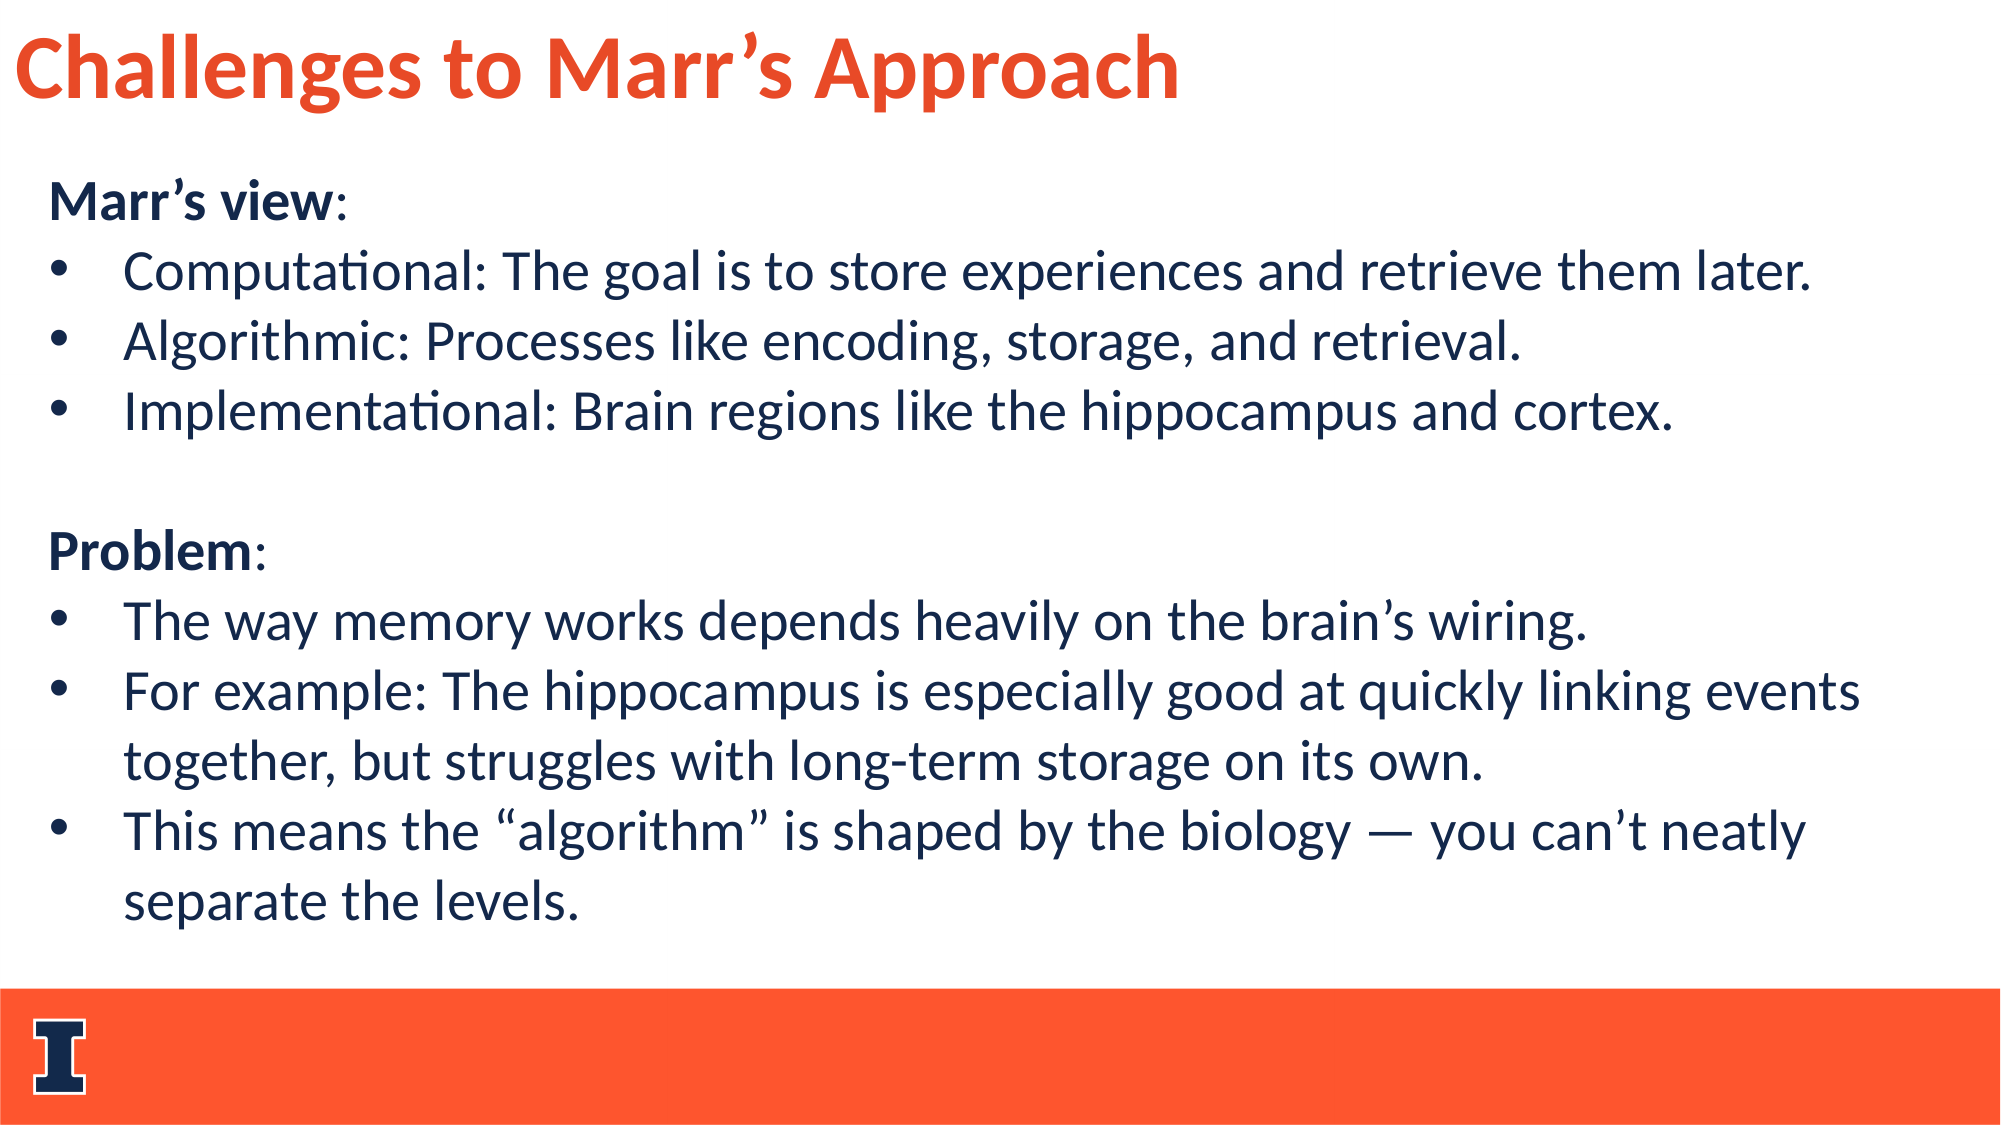

Challenges to Marr’s Approach
Marr’s view:
Computational: The goal is to store experiences and retrieve them later.
Algorithmic: Processes like encoding, storage, and retrieval.
Implementational: Brain regions like the hippocampus and cortex.

Problem:
The way memory works depends heavily on the brain’s wiring.
For example: The hippocampus is especially good at quickly linking events together, but struggles with long-term storage on its own.
This means the “algorithm” is shaped by the biology — you can’t neatly separate the levels.